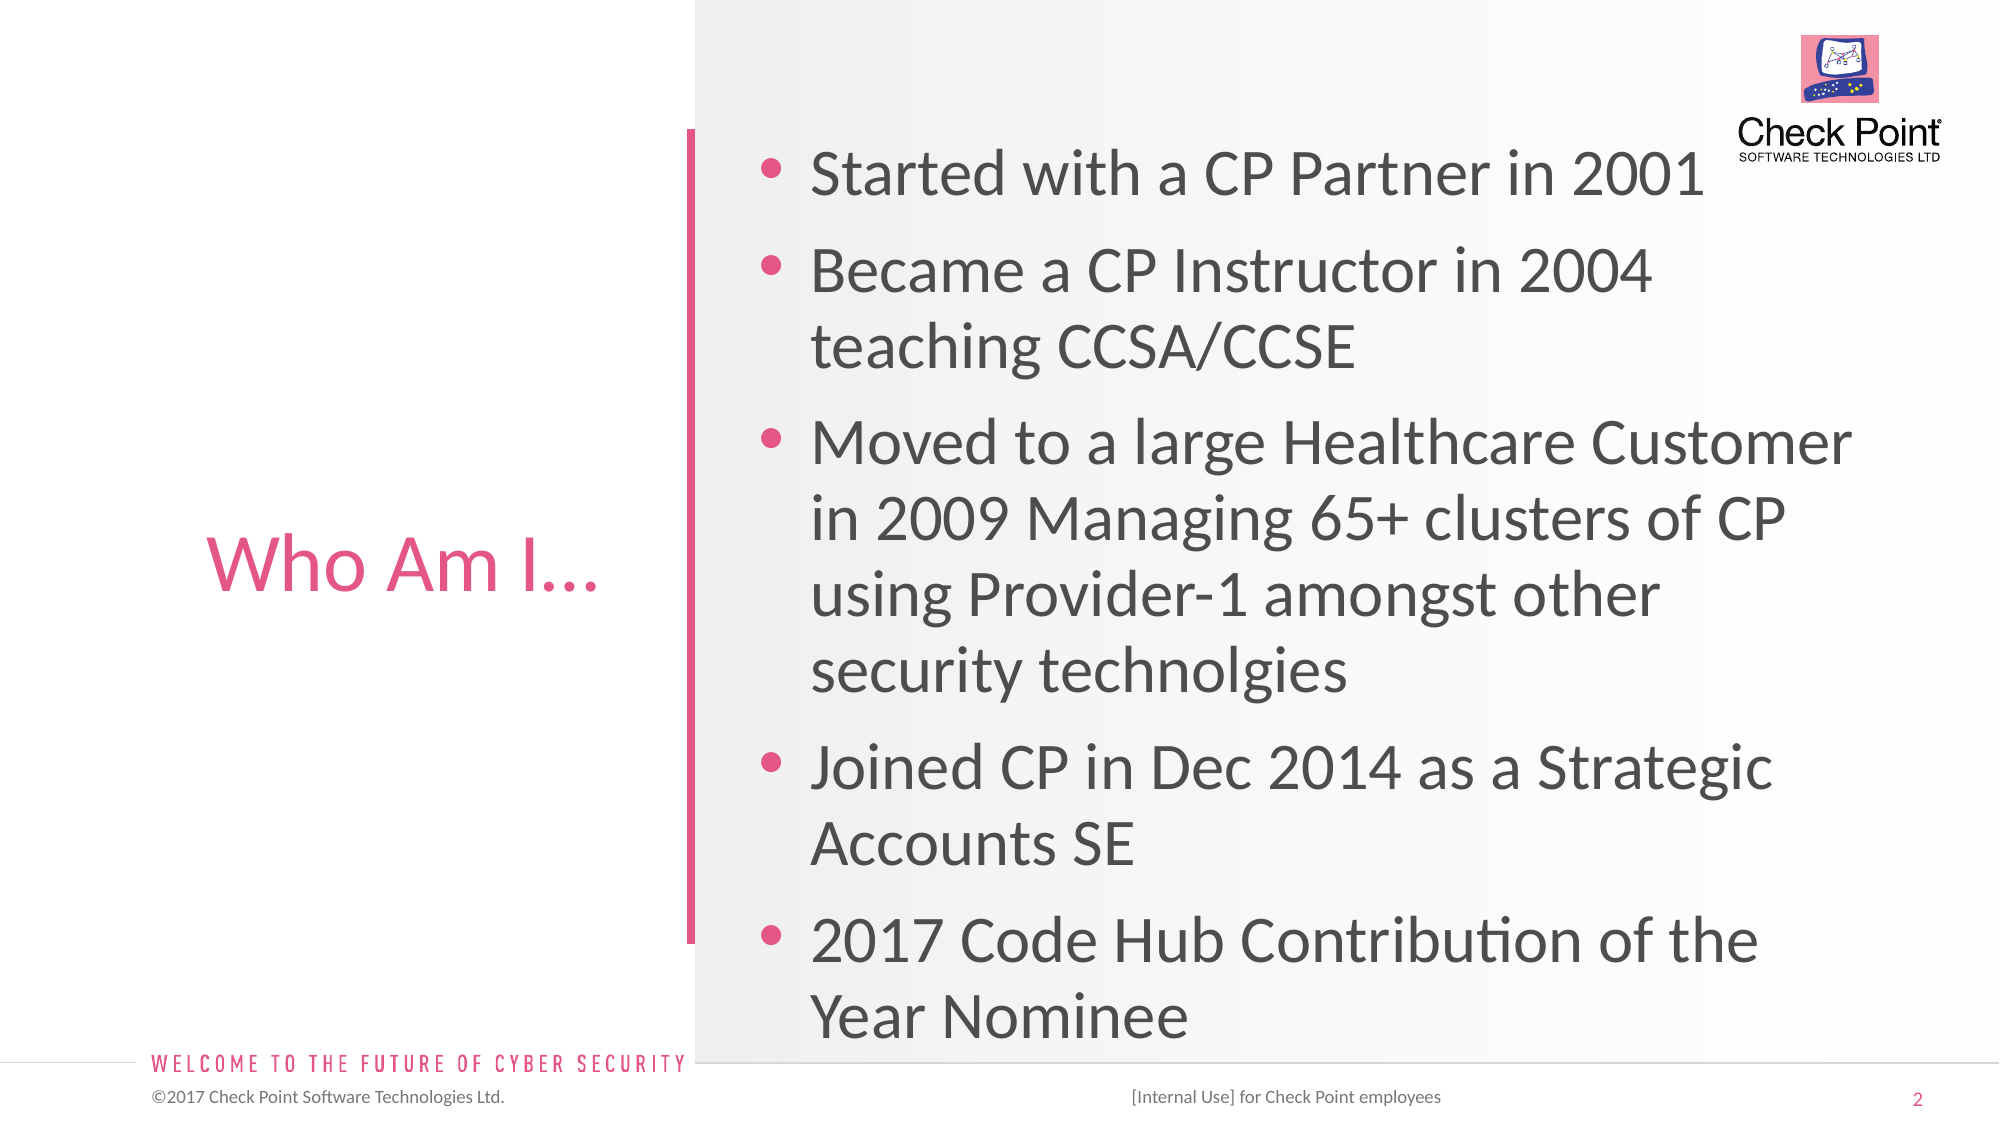

Started with a CP Partner in 2001
Became a CP Instructor in 2004 teaching CCSA/CCSE
Moved to a large Healthcare Customer in 2009 Managing 65+ clusters of CP using Provider-1 amongst other security technolgies
Joined CP in Dec 2014 as a Strategic Accounts SE
2017 Code Hub Contribution of the Year Nominee
# Who Am I…
 [Internal Use] for Check Point employees​